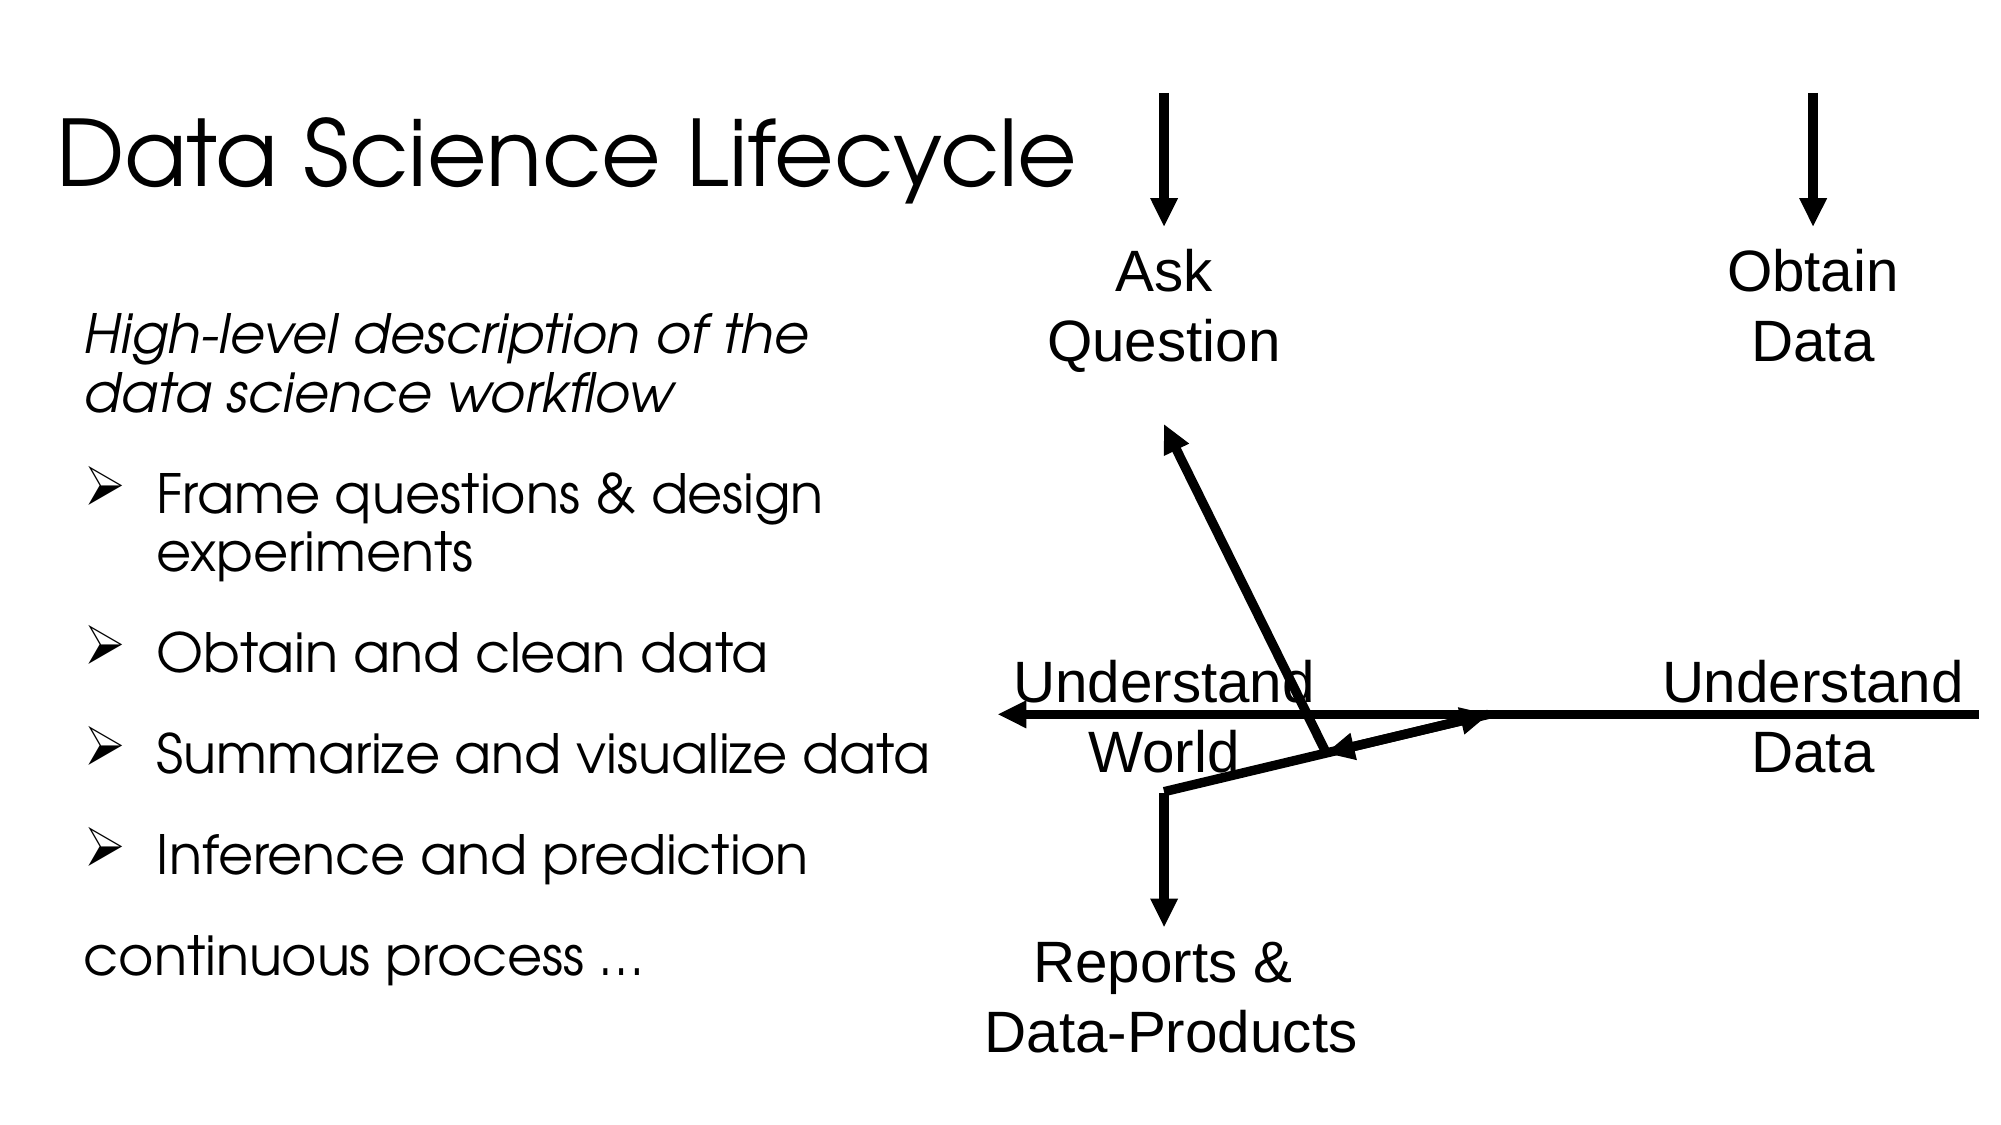

# Data Science Lifecycle
Ask
Question
Obtain
Data
Understand
World
Understand
Data
Reports &
Data-Products
High-level description of the data science workflow
Frame questions & design experiments
Obtain and clean data
Summarize and visualize data
Inference and prediction
continuous process …